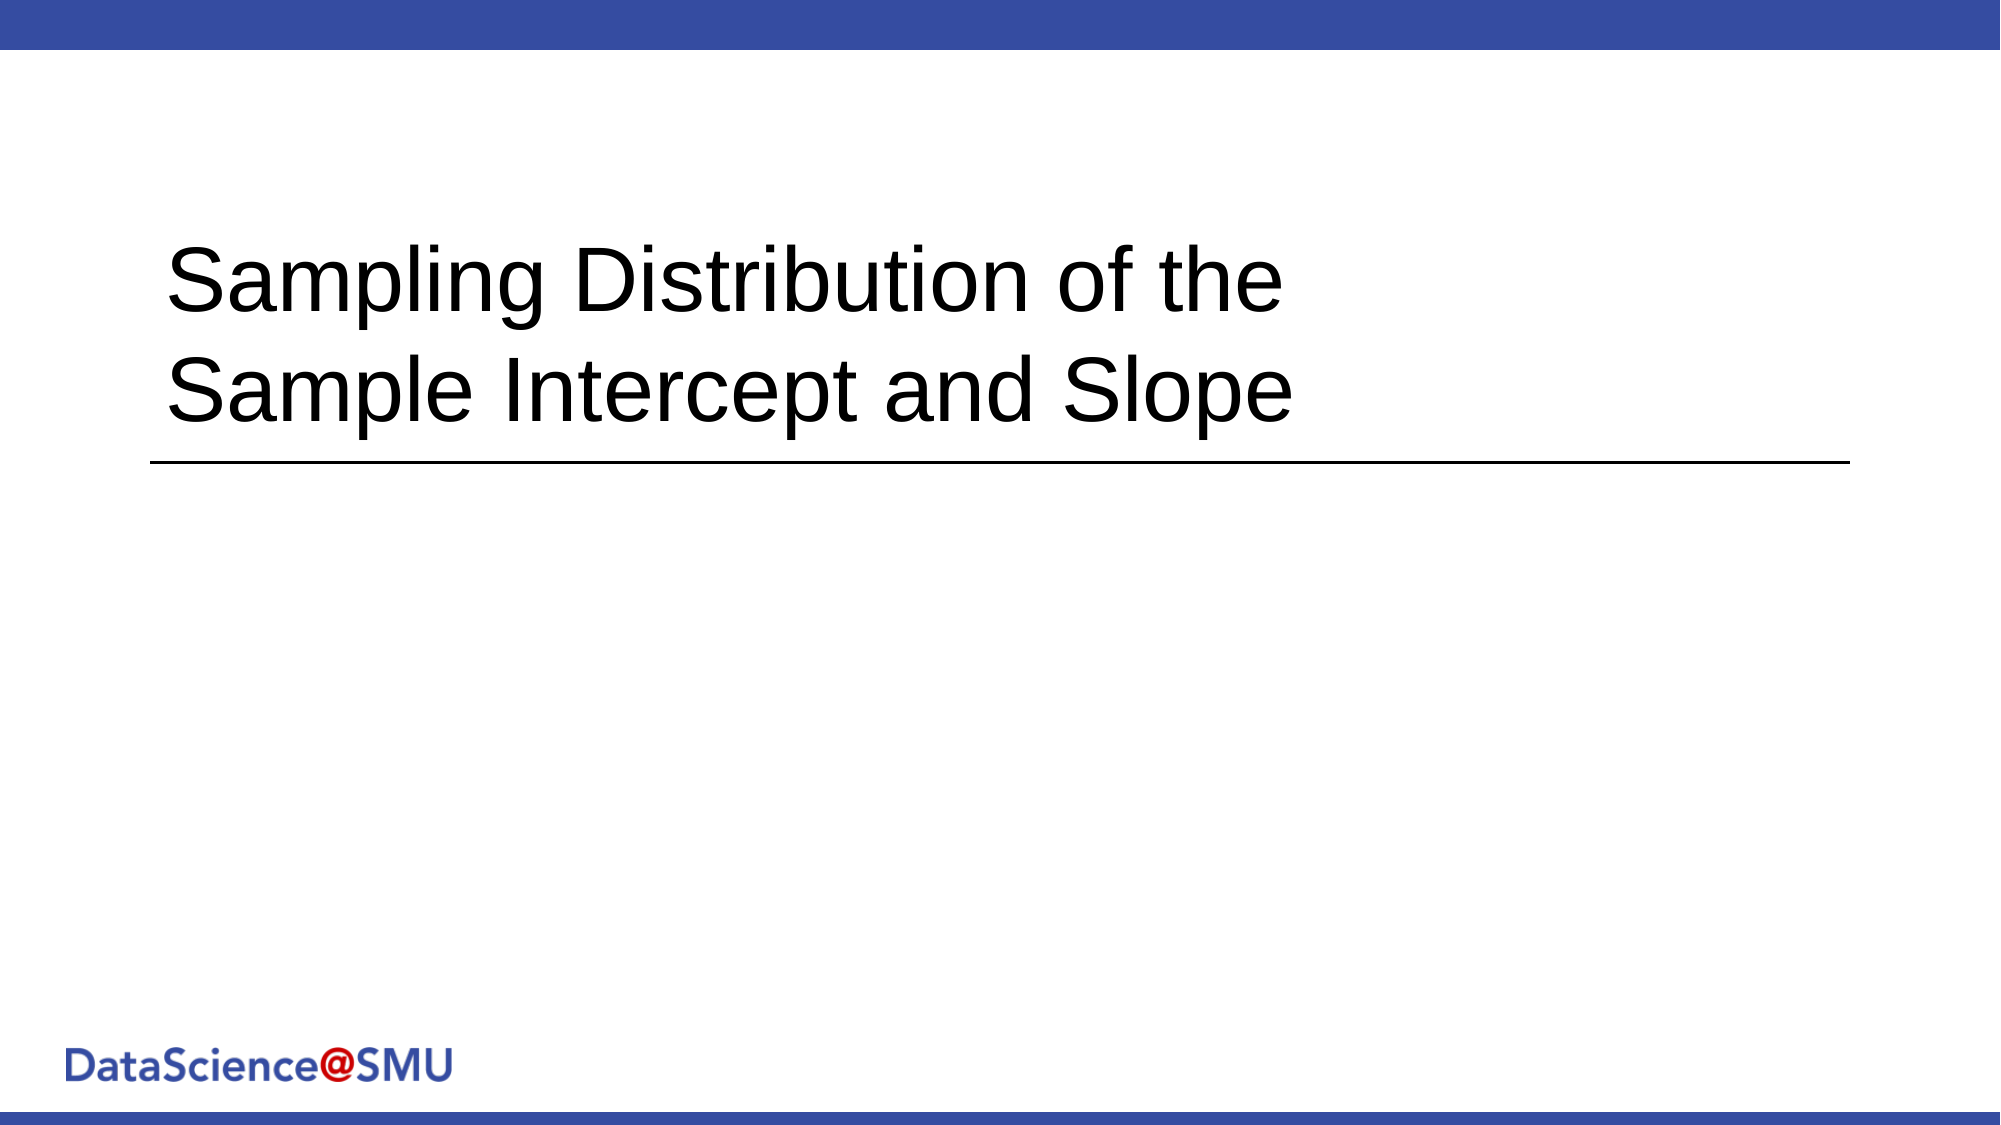

# Sampling Distribution of the Sample Intercept and Slope